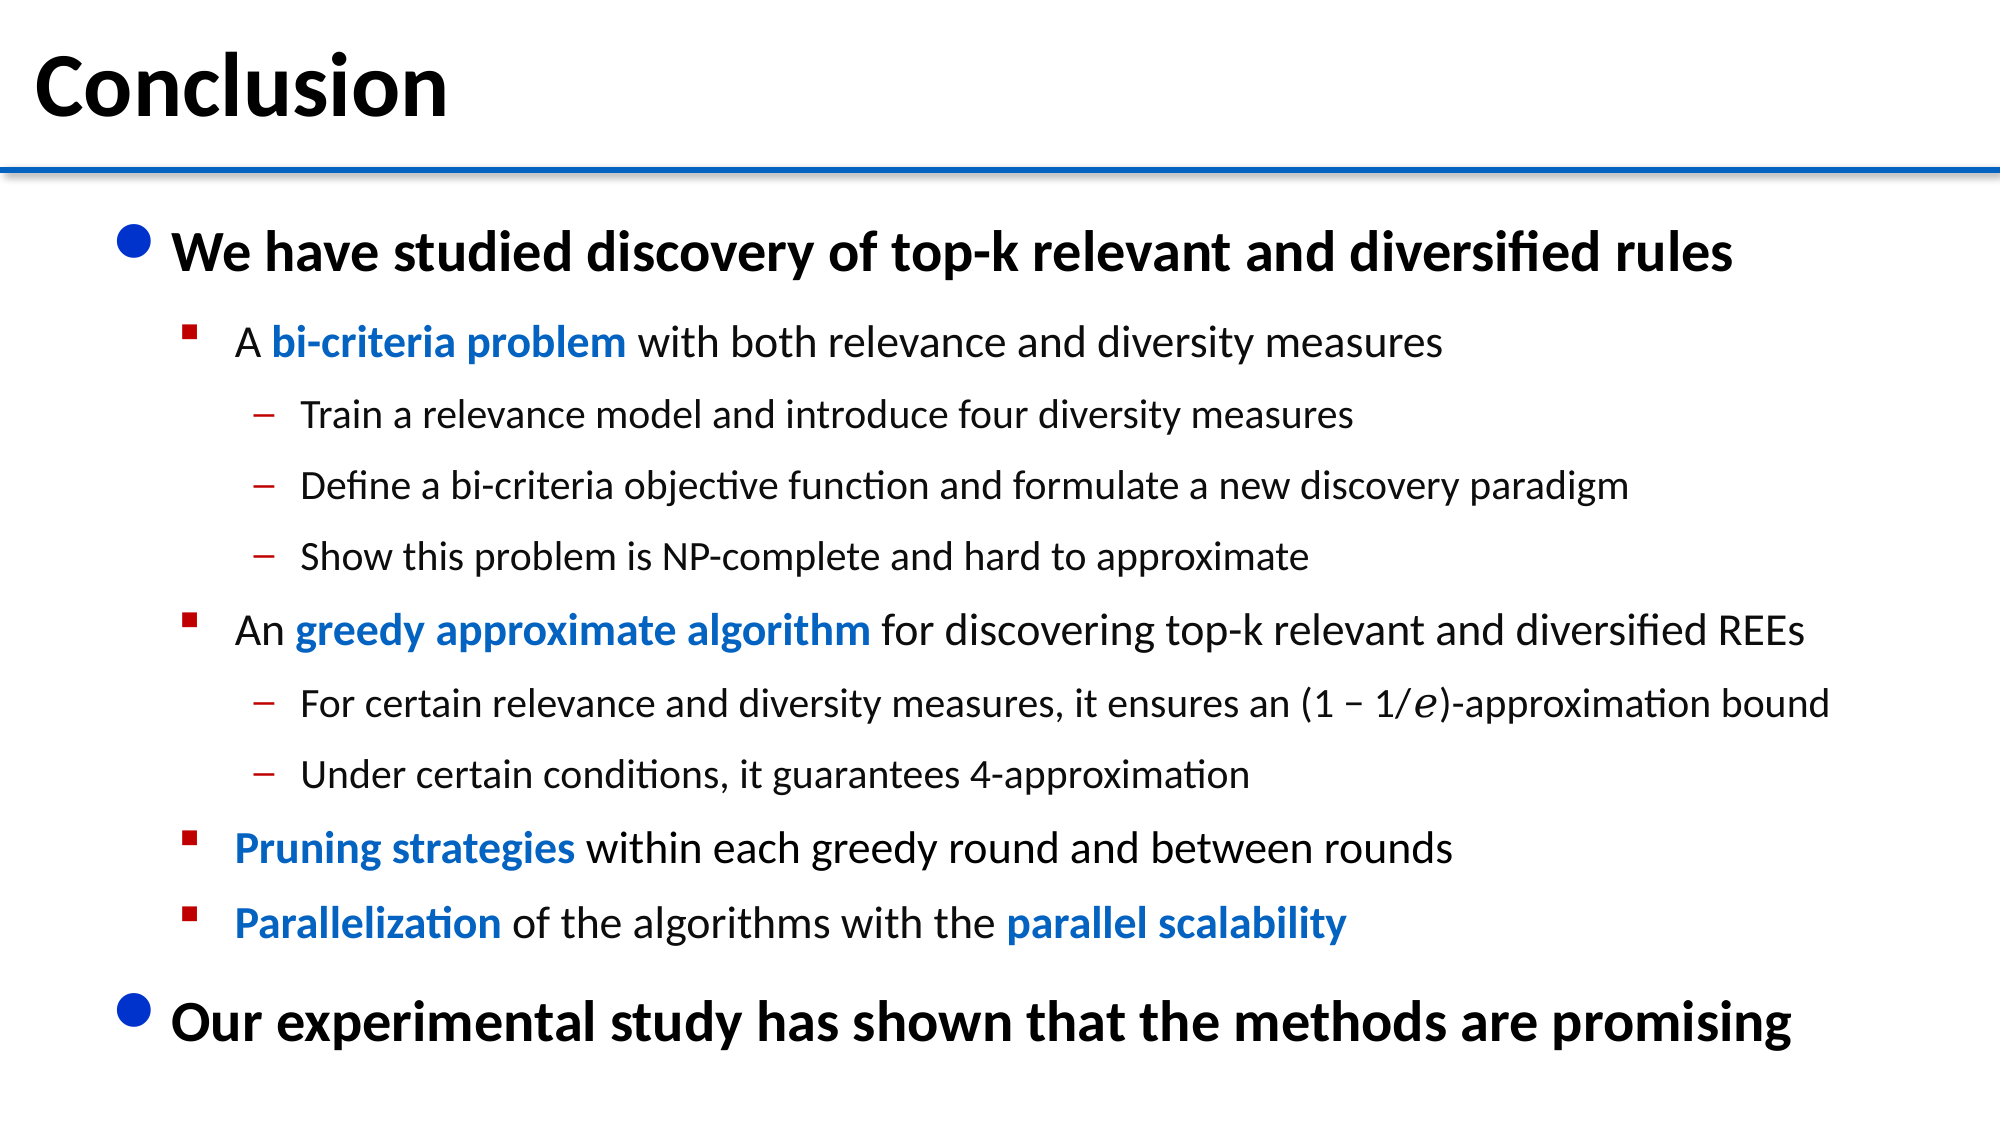

# Conclusion
We have studied discovery of top-k relevant and diversified rules
A bi-criteria problem with both relevance and diversity measures
Train a relevance model and introduce four diversity measures
Define a bi-criteria objective function and formulate a new discovery paradigm
Show this problem is NP-complete and hard to approximate
An greedy approximate algorithm for discovering top-k relevant and diversified REEs
For certain relevance and diversity measures, it ensures an (1 − 1/𝑒)-approximation bound
Under certain conditions, it guarantees 4-approximation
Pruning strategies within each greedy round and between rounds
Parallelization of the algorithms with the parallel scalability
Our experimental study has shown that the methods are promising